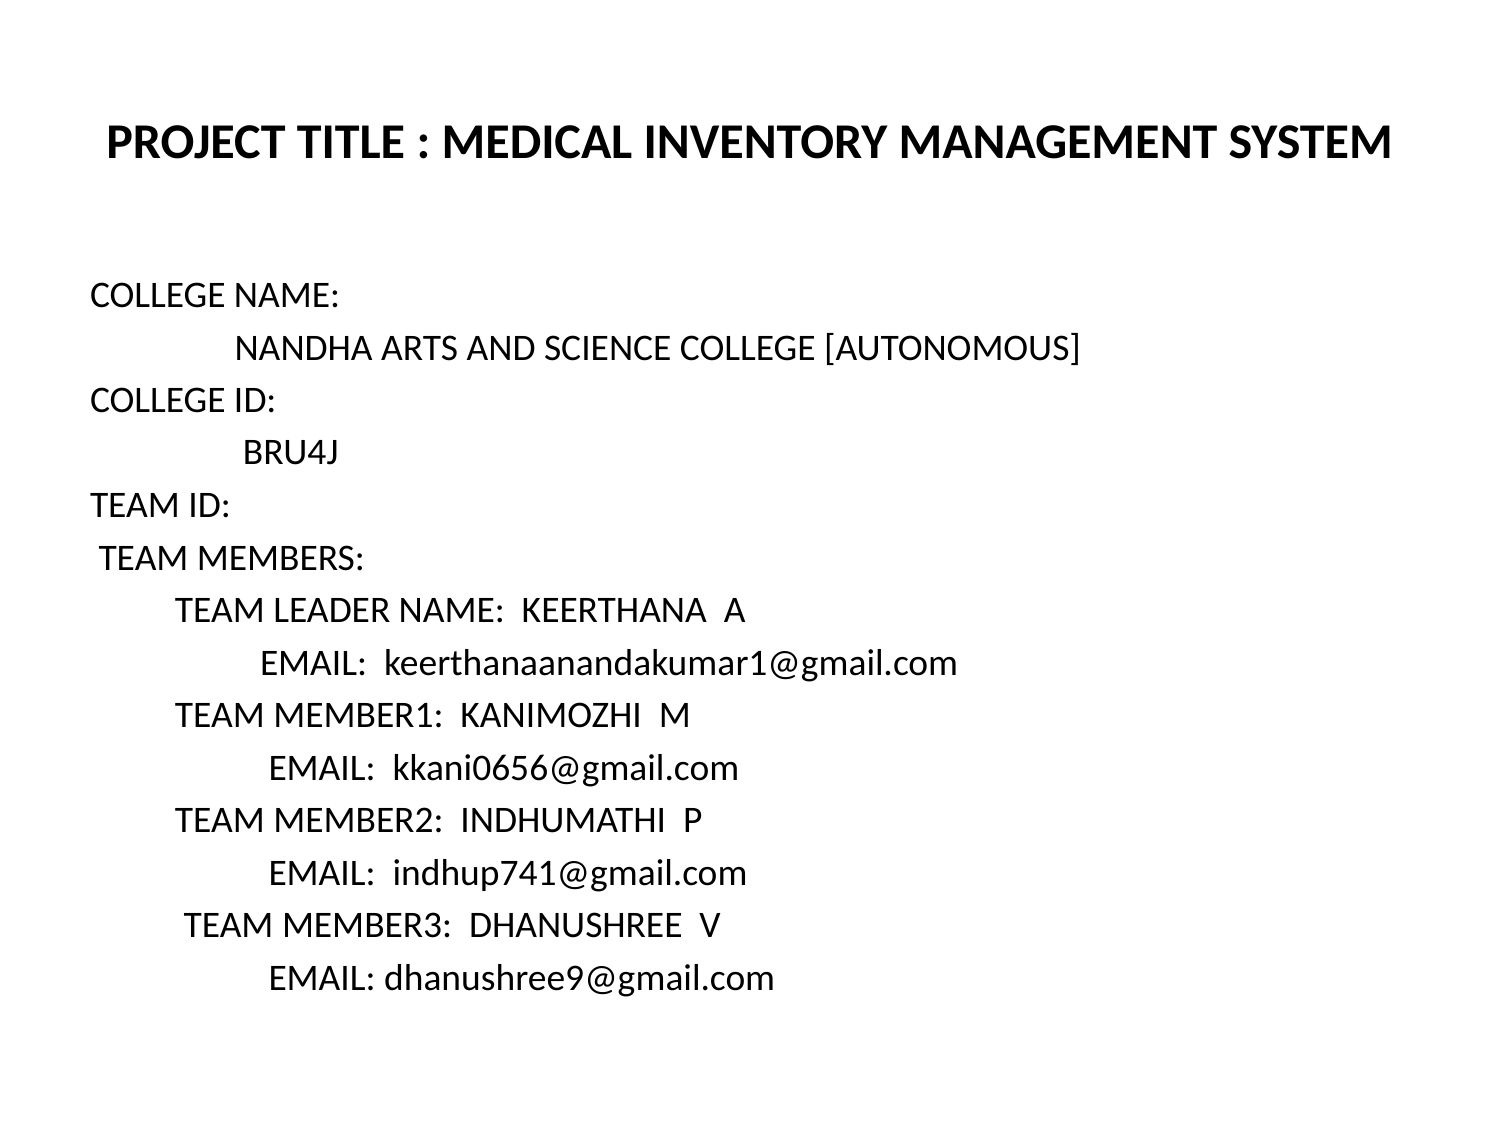

# PROJECT TITLE : MEDICAL INVENTORY MANAGEMENT SYSTEM
COLLEGE NAME:
                 NANDHA ARTS AND SCIENCE COLLEGE [AUTONOMOUS]
COLLEGE ID:
                  BRU4J
TEAM ID:
 TEAM MEMBERS:
          TEAM LEADER NAME:  KEERTHANA  A
                    EMAIL:  keerthanaanandakumar1@gmail.com
          TEAM MEMBER1:  KANIMOZHI  M
                     EMAIL:  kkani0656@gmail.com
          TEAM MEMBER2:  INDHUMATHI  P
                     EMAIL:  indhup741@gmail.com
           TEAM MEMBER3:  DHANUSHREE  V
                     EMAIL: dhanushree9@gmail.com